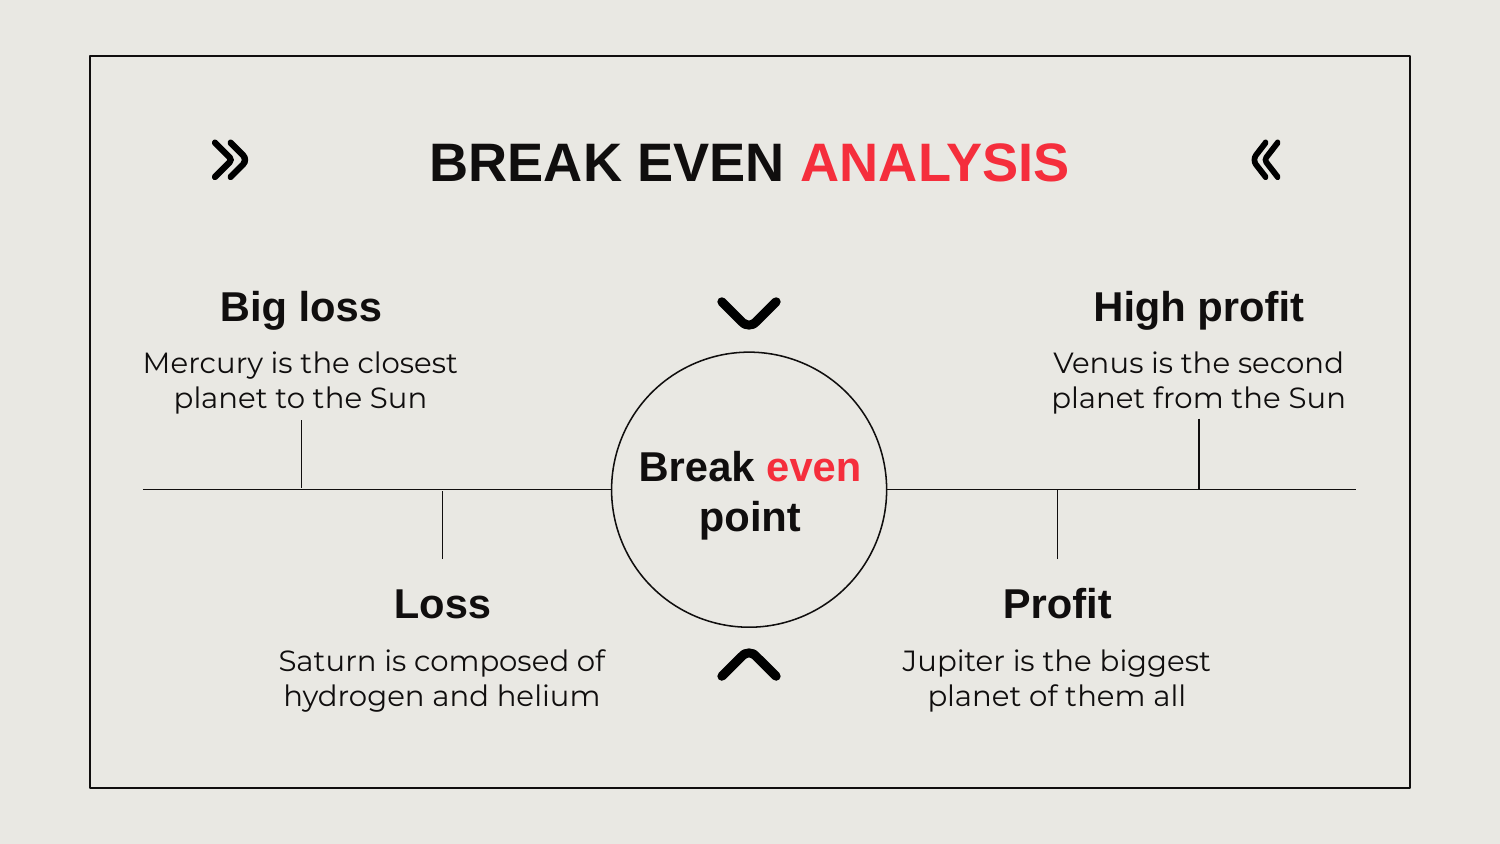

# BREAK EVEN ANALYSIS

Big loss
High profit

Mercury is the closest planet to the Sun
Venus is the second planet from the Sun

Break even point
Loss
Profit

Saturn is composed of hydrogen and helium
Jupiter is the biggest planet of them all